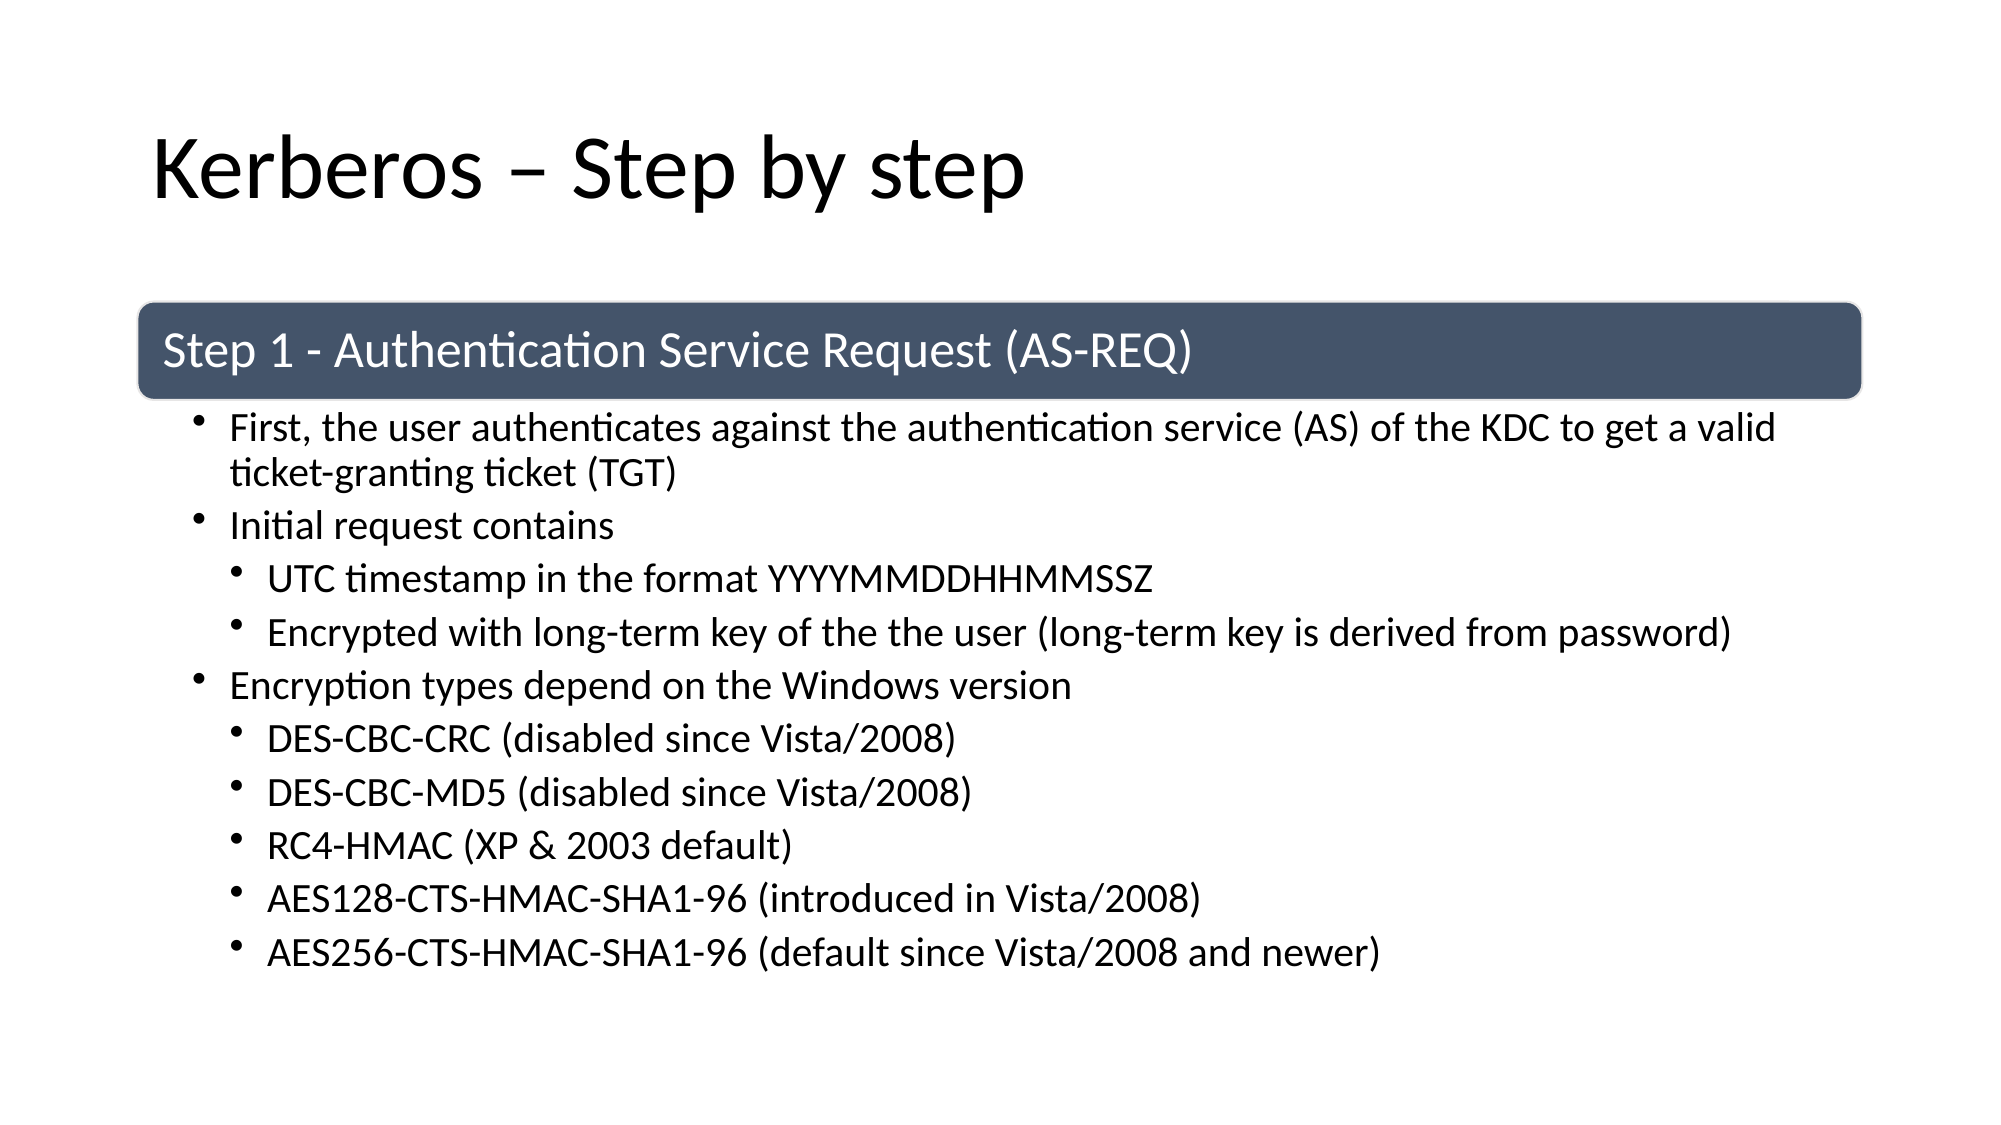

# Kerberos – Step by step
Step 1 - Authentication Service Request (AS-REQ)
First, the user authenticates against the authentication service (AS) of the KDC to get a valid ticket-granting ticket (TGT)
Initial request contains
UTC timestamp in the format YYYYMMDDHHMMSSZ
Encrypted with long-term key of the the user (long-term key is derived from password)
Encryption types depend on the Windows version
DES-CBC-CRC (disabled since Vista/2008)
DES-CBC-MD5 (disabled since Vista/2008)
RC4-HMAC (XP & 2003 default)
AES128-CTS-HMAC-SHA1-96 (introduced in Vista/2008)
AES256-CTS-HMAC-SHA1-96 (default since Vista/2008 and newer)